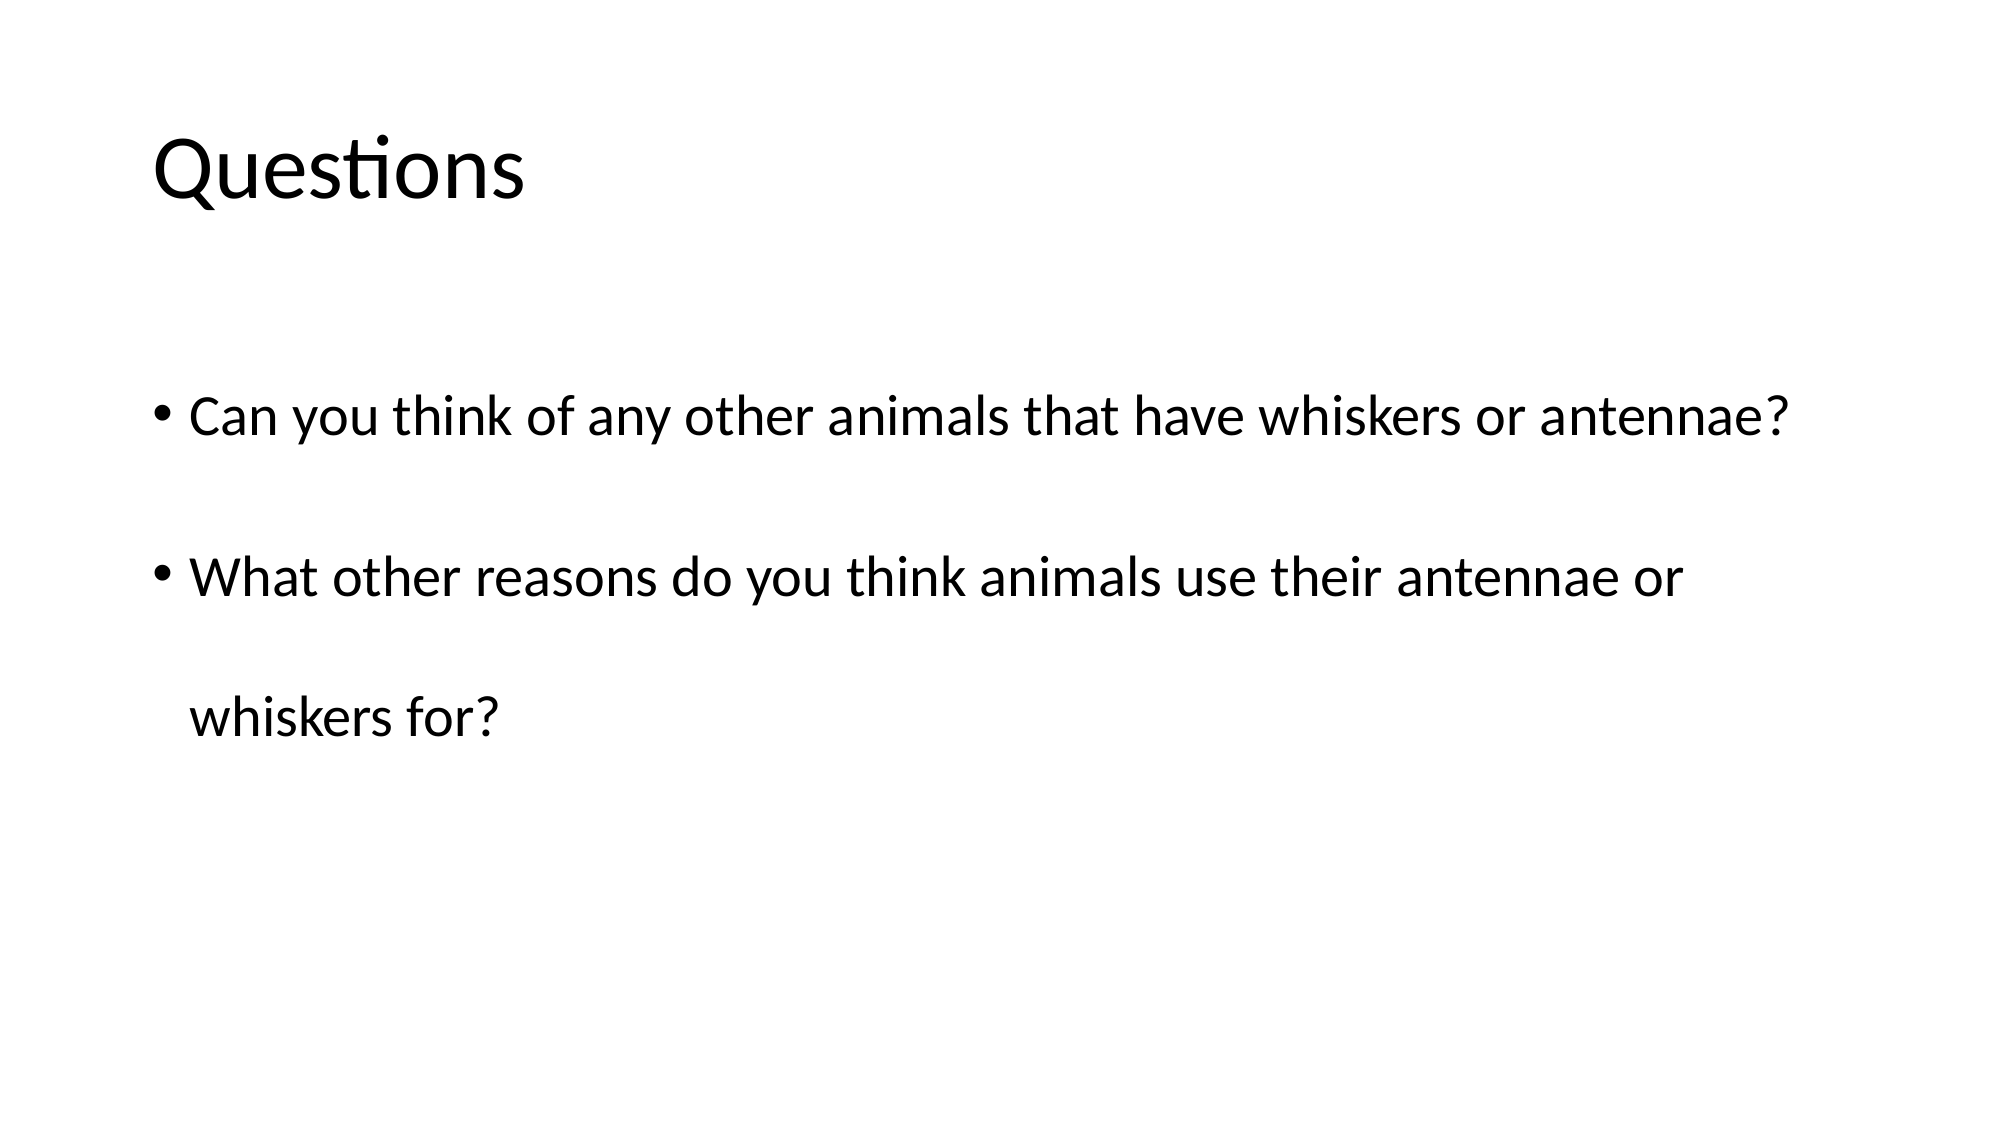

# Questions
Can you think of any other animals that have whiskers or antennae?
What other reasons do you think animals use their antennae or whiskers for?